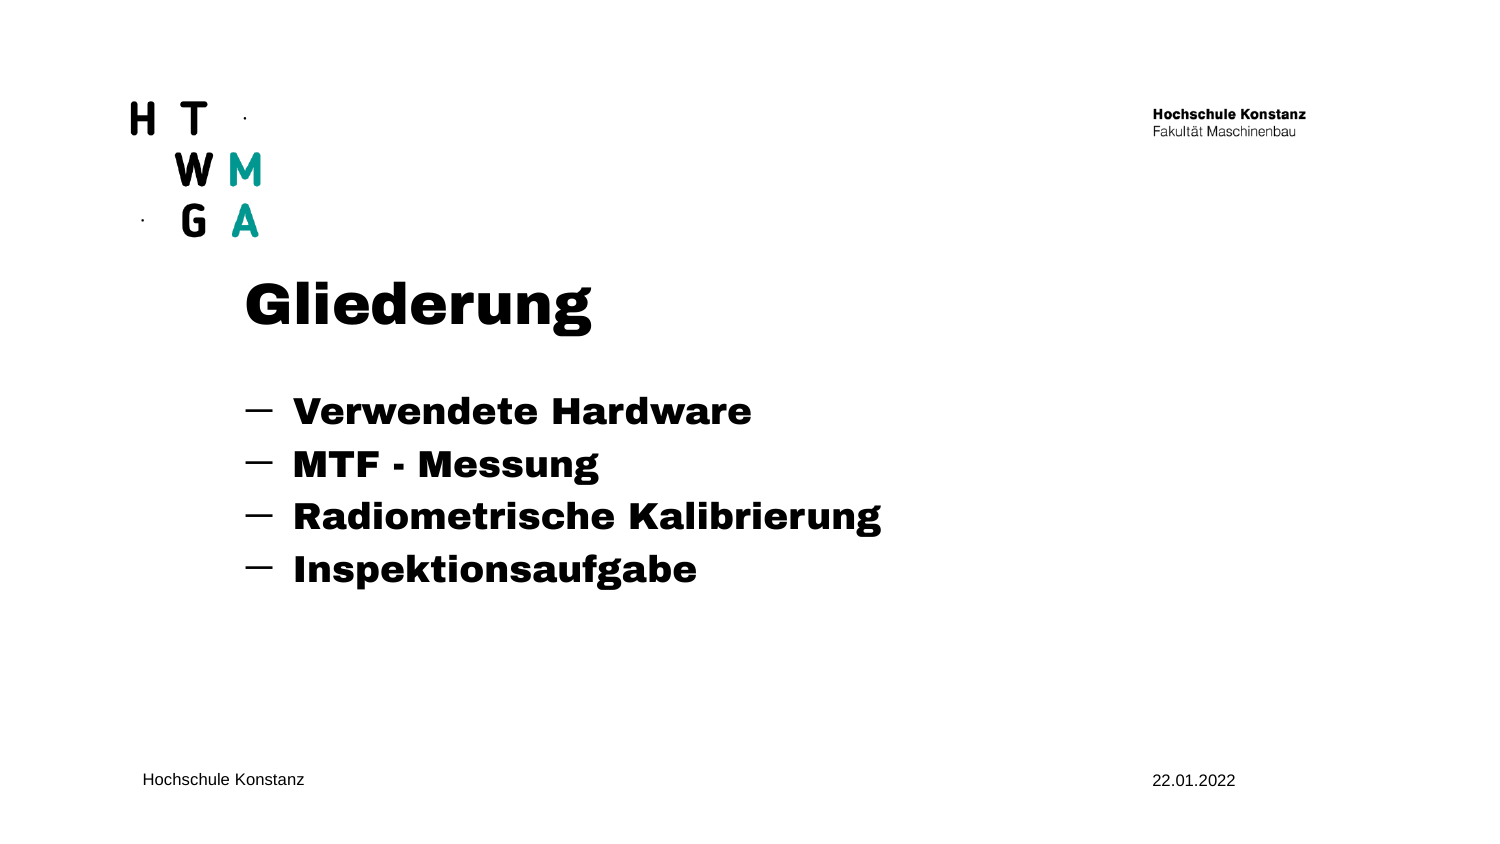

Gliederung
Verwendete Hardware
MTF - Messung
Radiometrische Kalibrierung
Inspektionsaufgabe